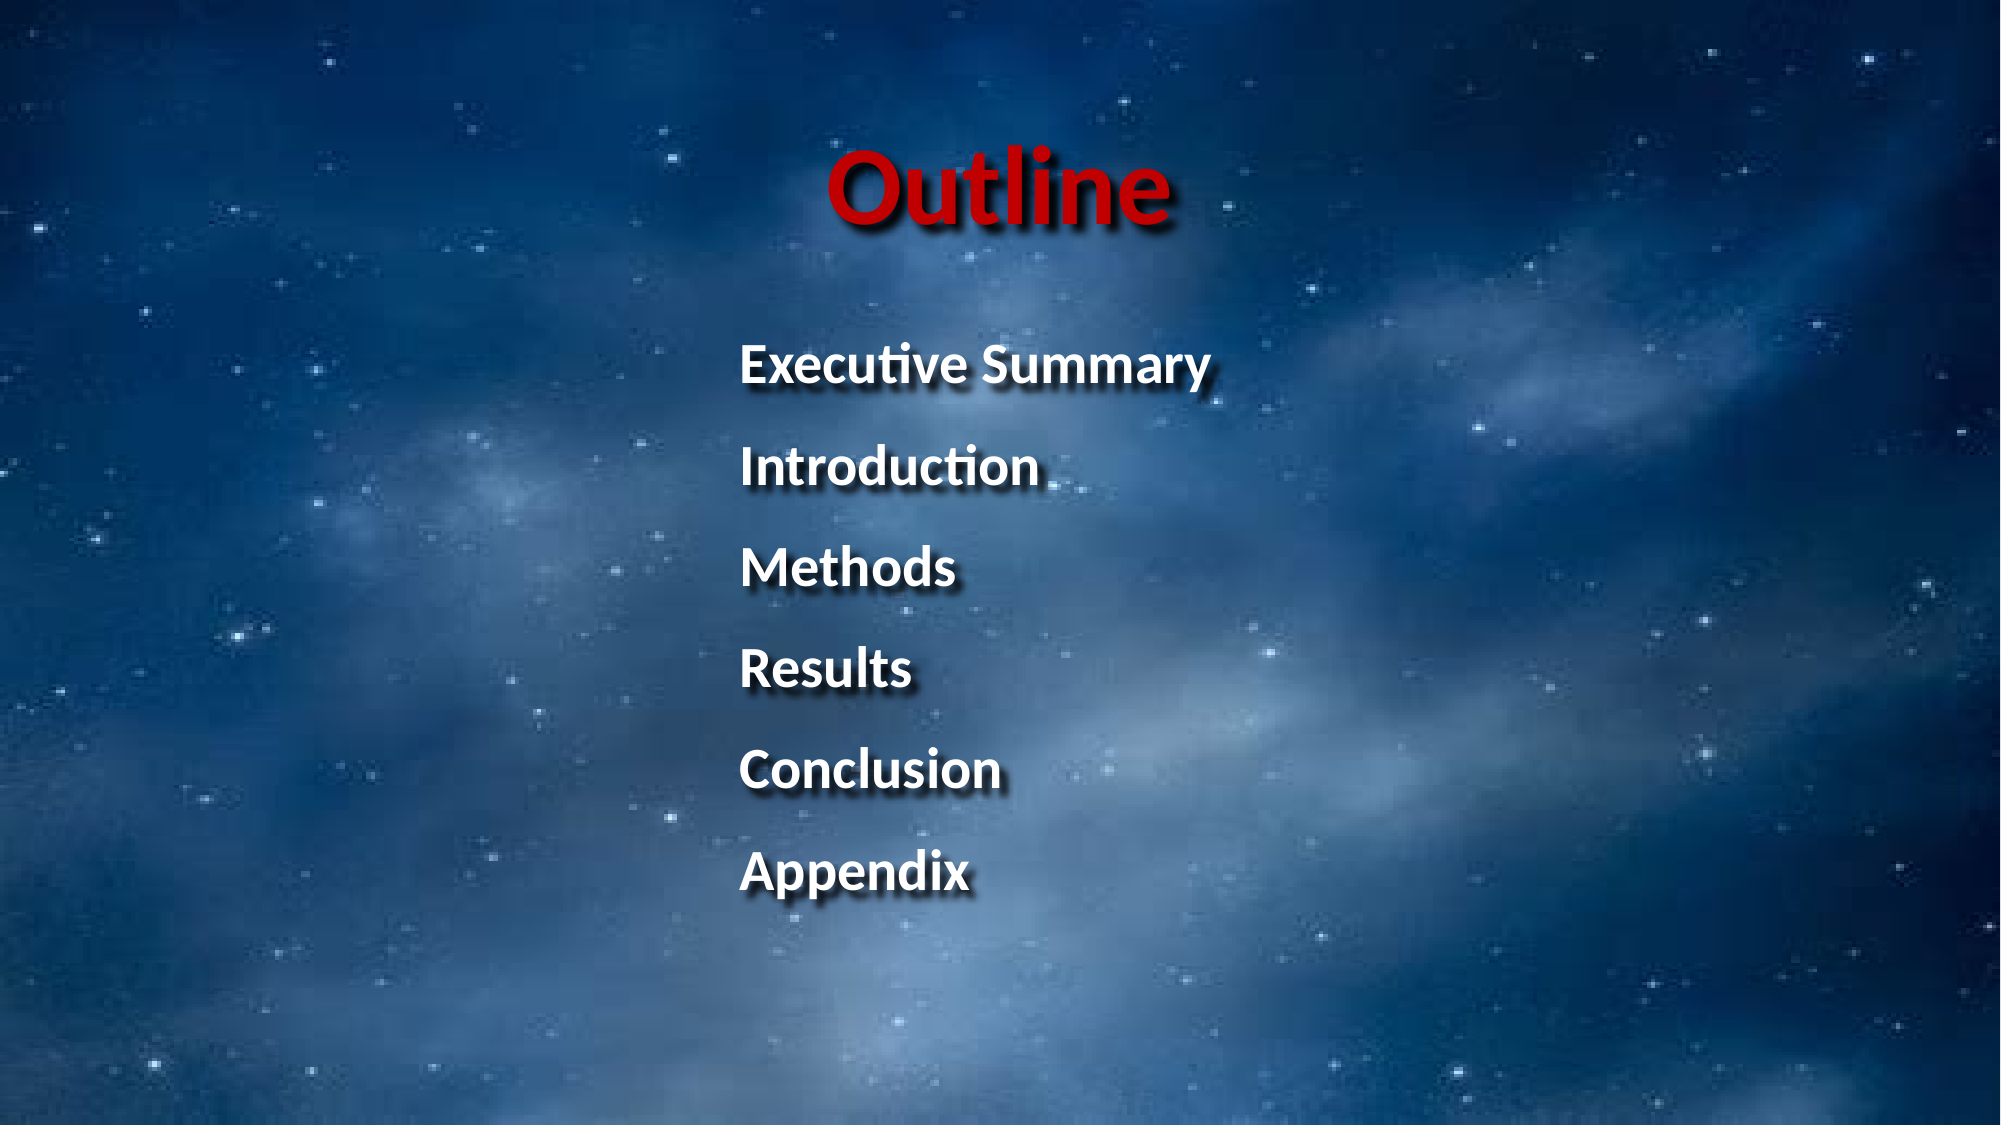

Outline
Executive Summary
Introduction
Methods
Results
Conclusion
Appendix